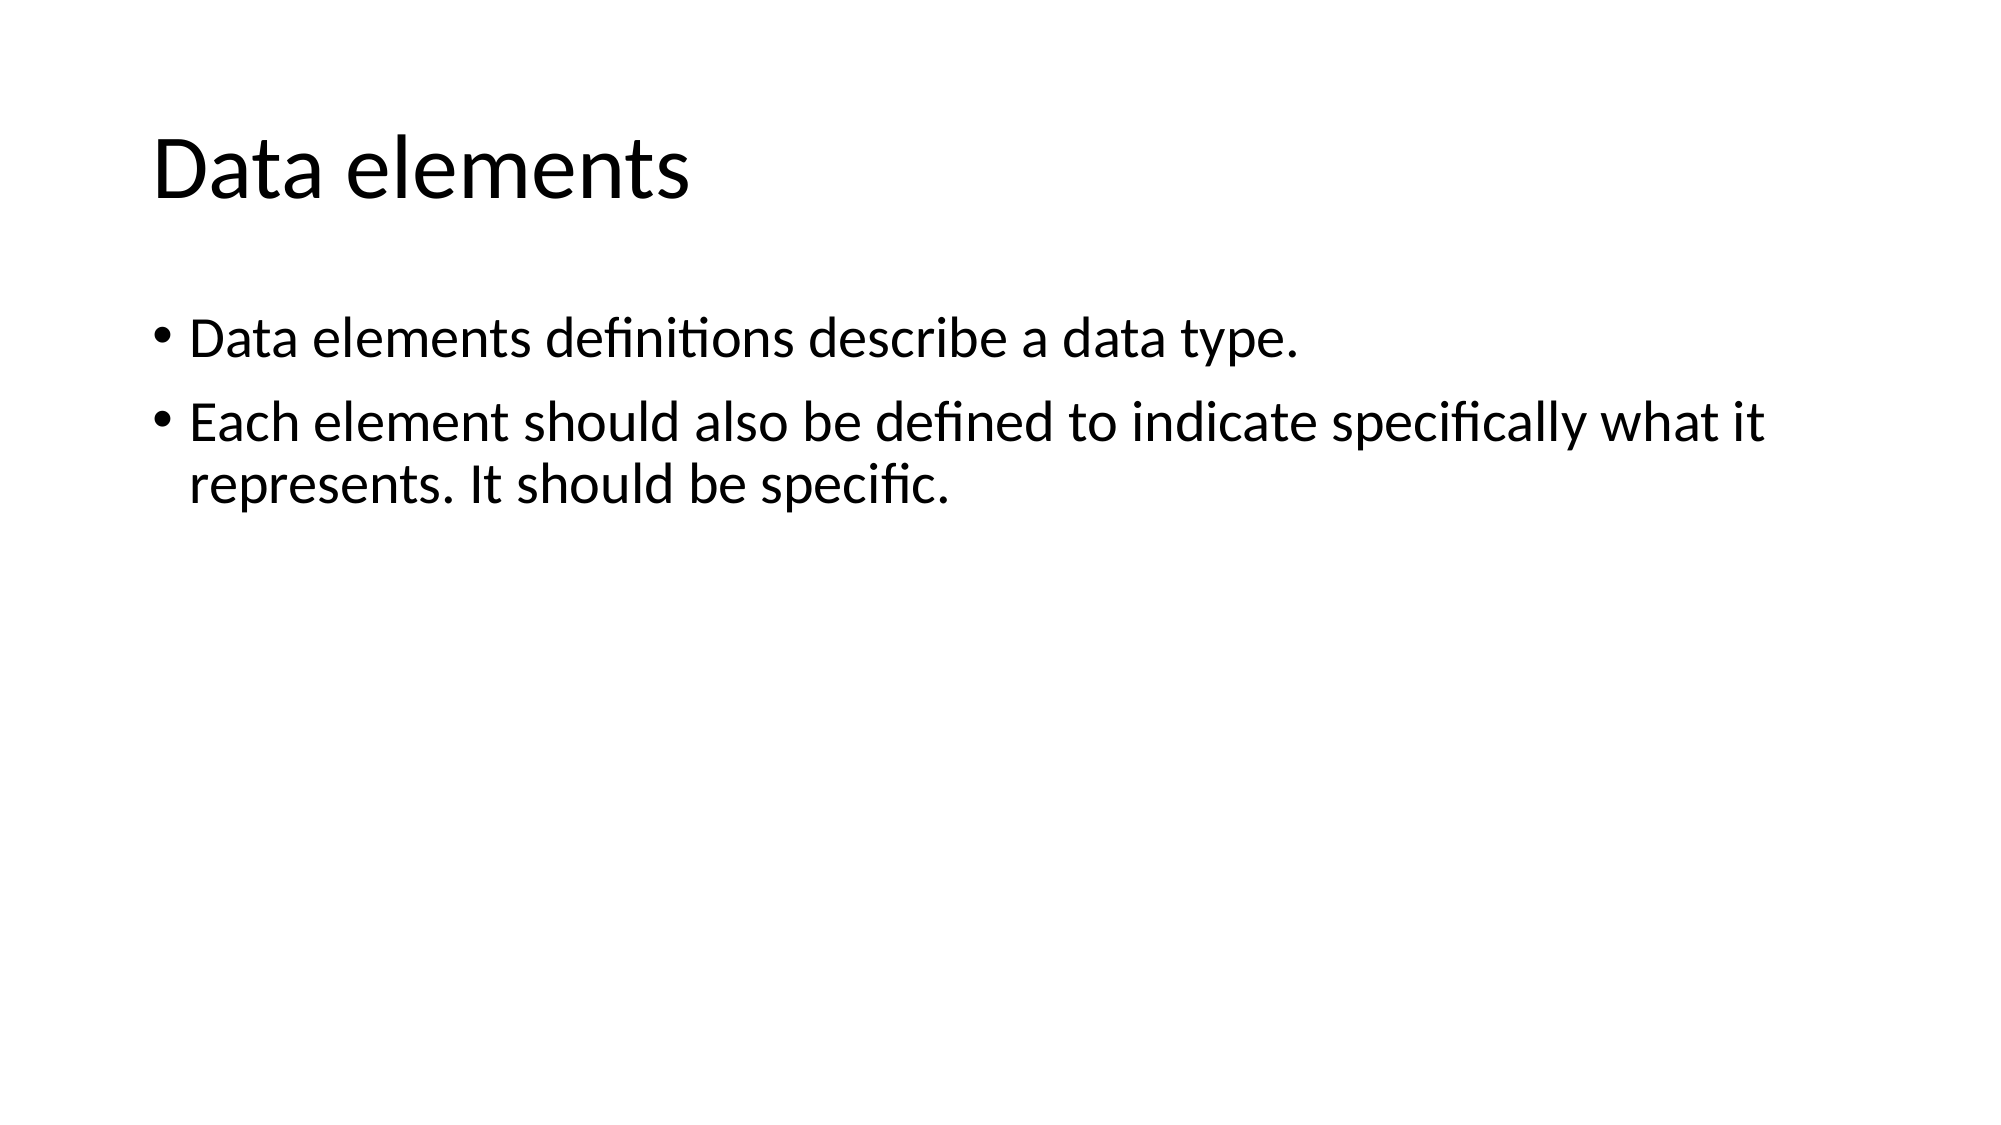

# Data elements
Data elements definitions describe a data type.
Each element should also be defined to indicate specifically what it represents. It should be specific.